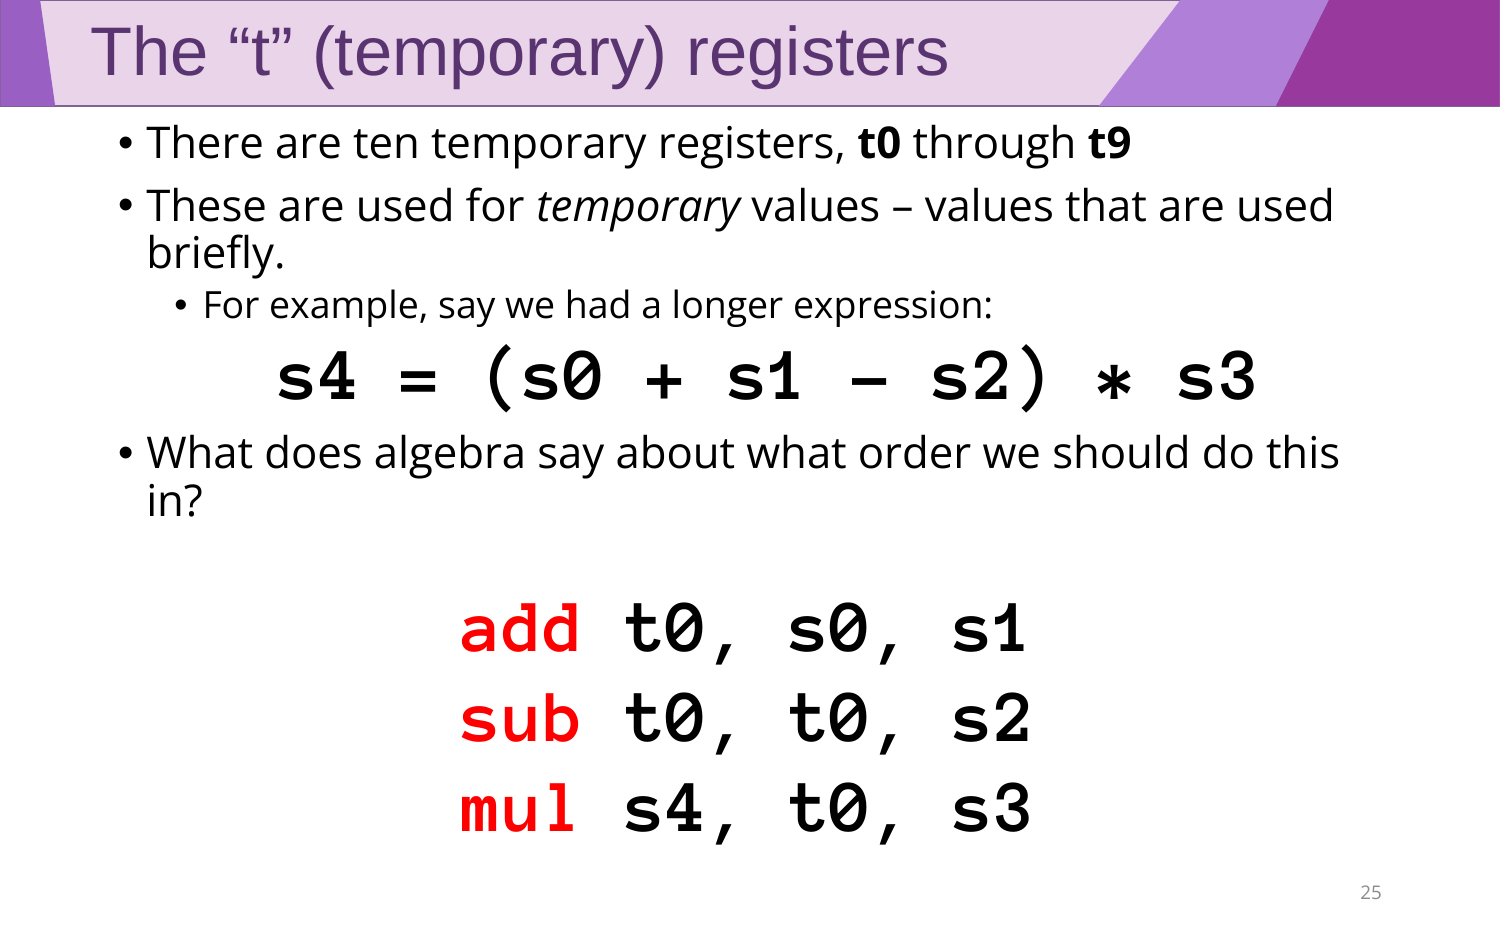

# The “t” (temporary) registers
There are ten temporary registers, t0 through t9
These are used for temporary values – values that are used briefly.
For example, say we had a longer expression:
s4 = (s0 + s1 – s2) * s3
What does algebra say about what order we should do this in?

add t0, s0, s1
sub t0, t0, s2
mul s4, t0, s3
25